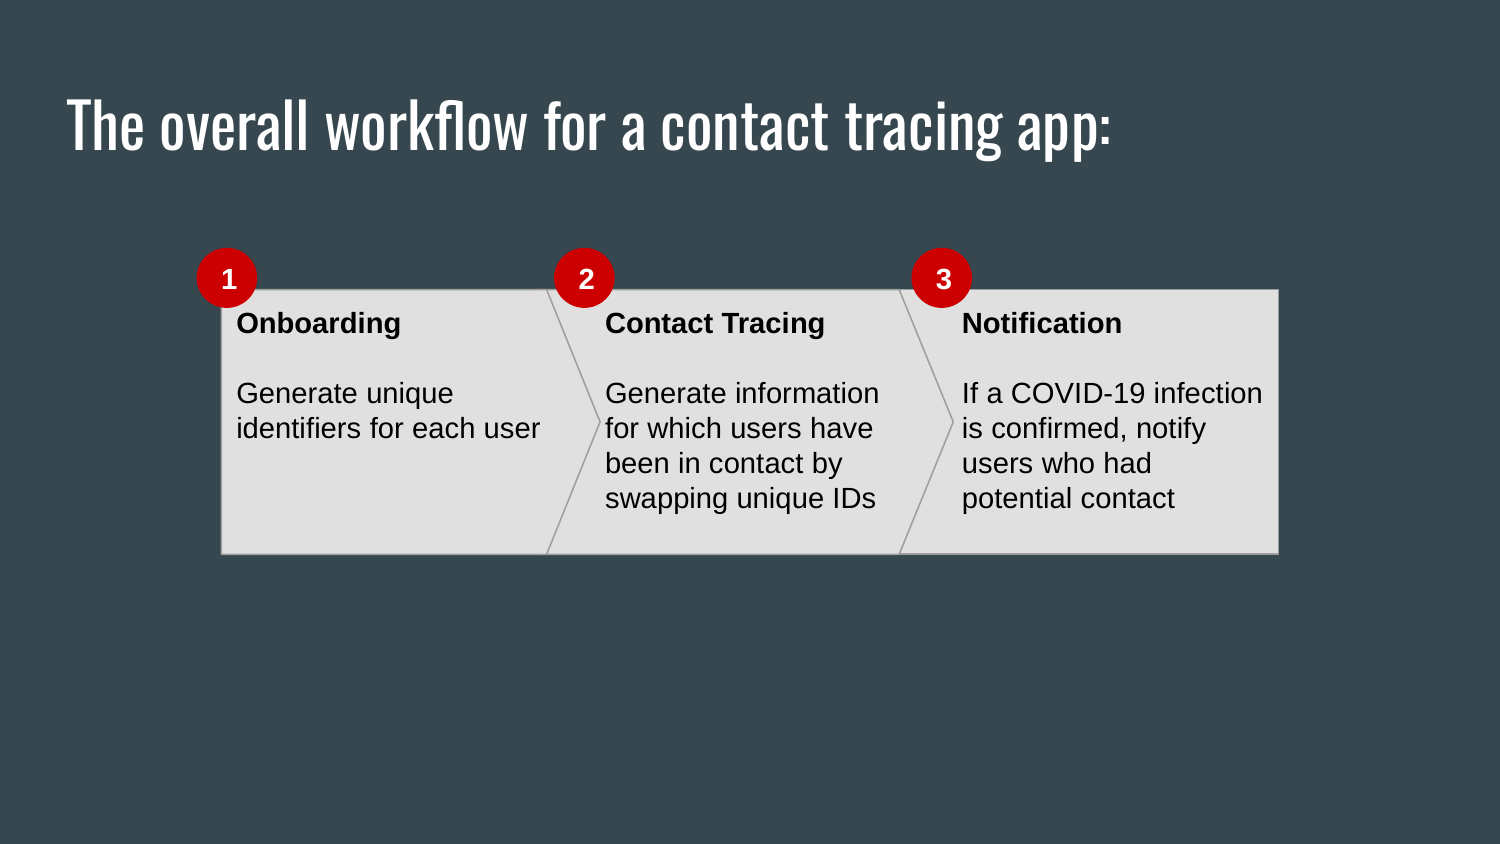

# The overall workflow for a contact tracing app:
1
2
3
Onboarding

Generate unique identifiers for each user
Contact Tracing

Generate information for which users have been in contact by swapping unique IDs
Notification

If a COVID-19 infection is confirmed, notify users who had potential contact